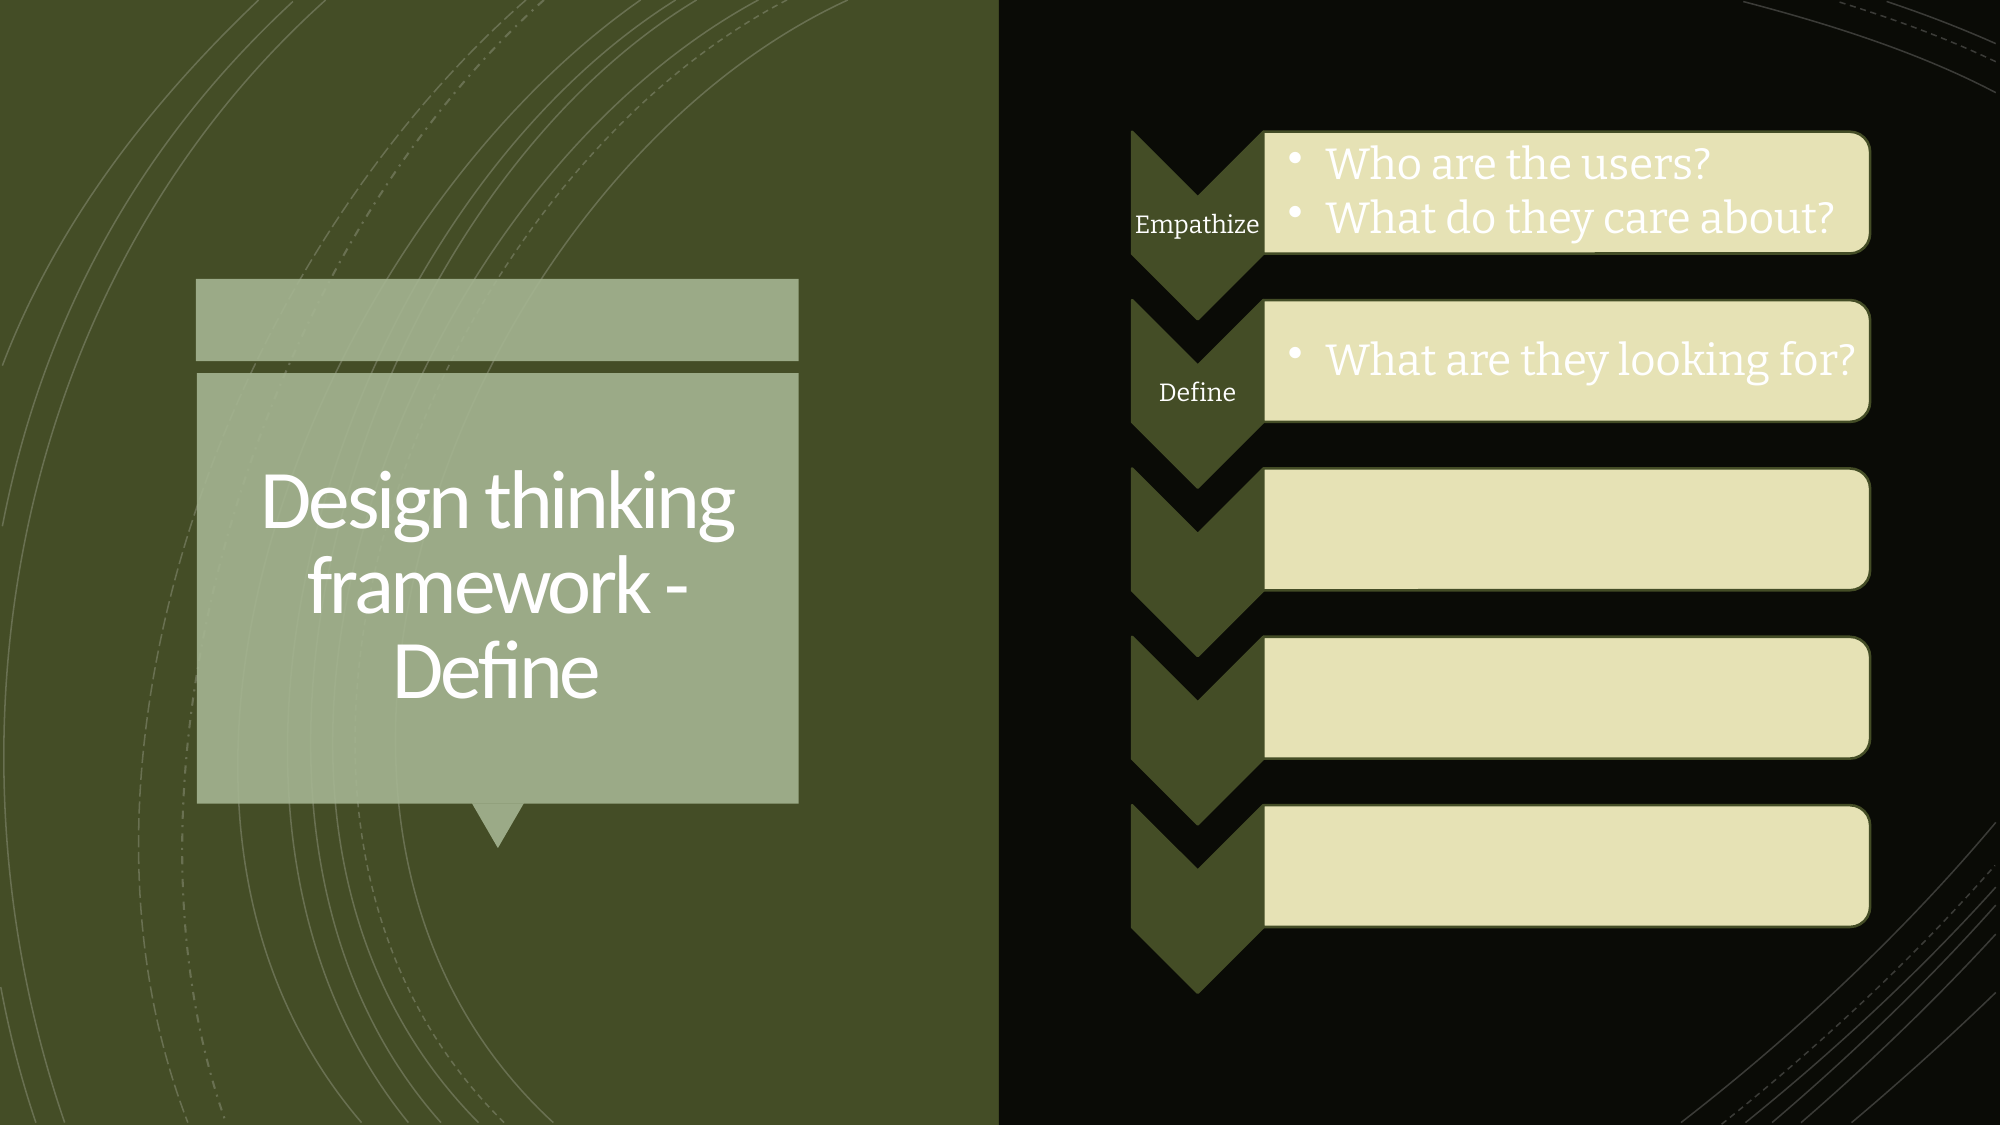

Empathize
Who are the users?
What do they care about?
Define
What are they looking for?

# Design thinking framework - Define